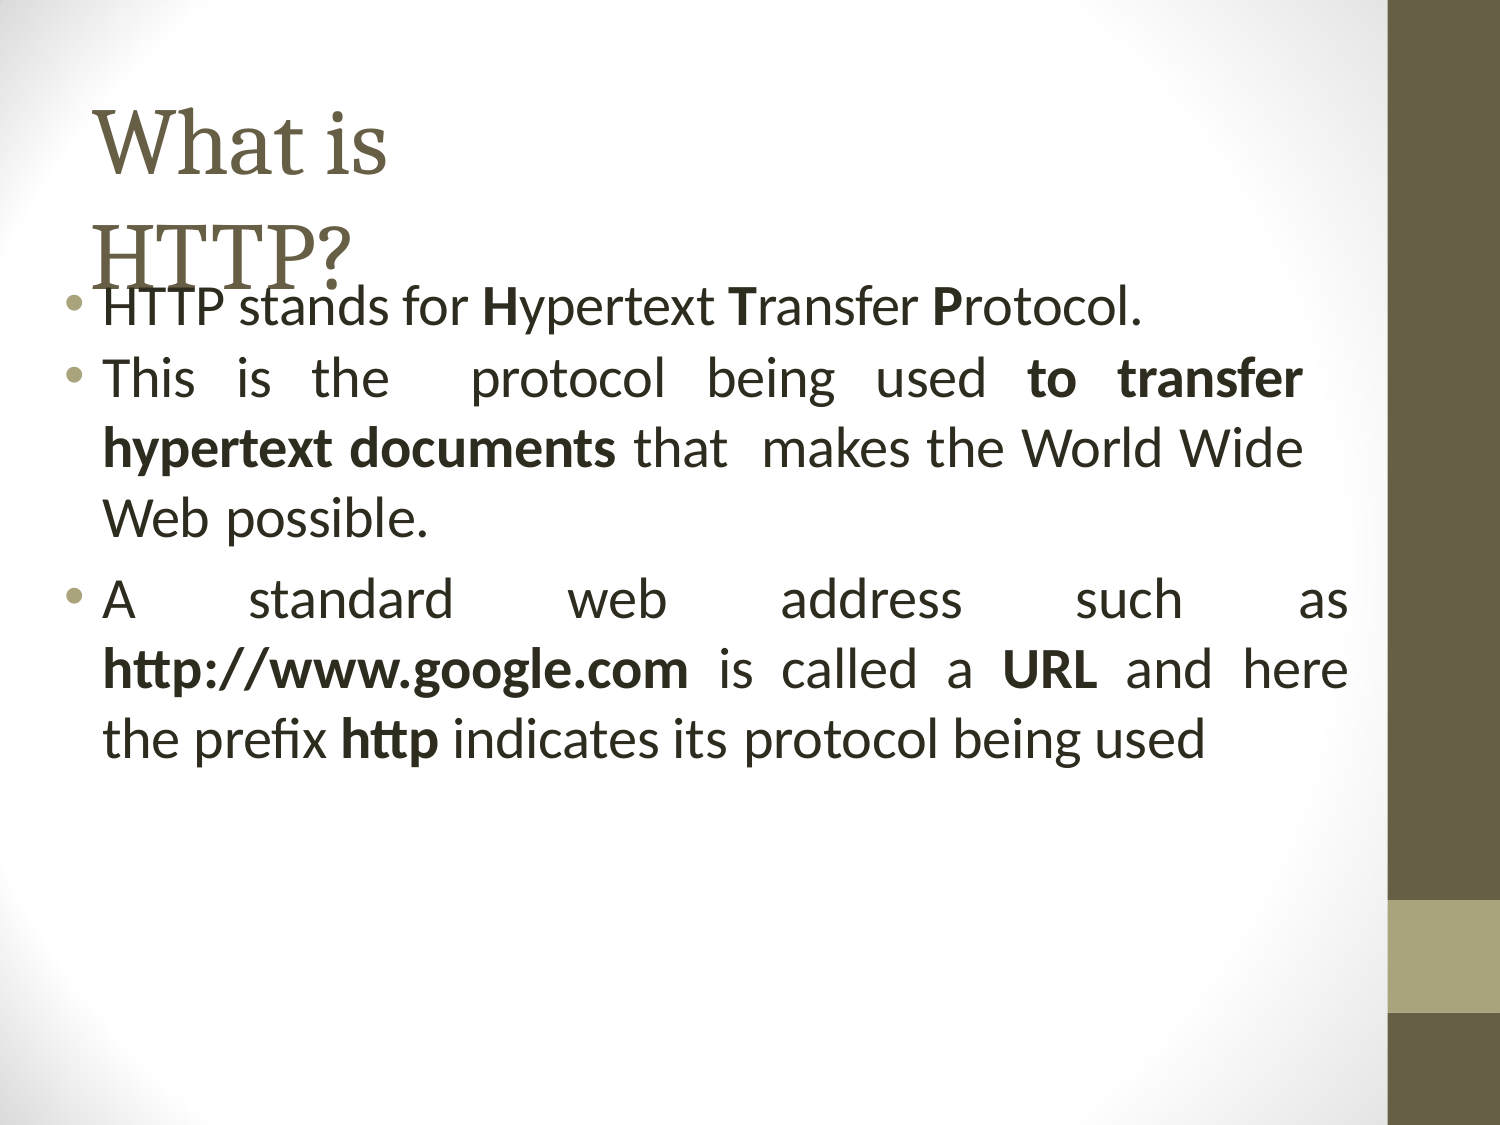

# What is HTTP?
HTTP stands for Hypertext Transfer Protocol.
This is the  protocol being used to transfer hypertext documents that  makes the World Wide Web possible.
A standard web address such as http://www.google.com is called a URL and here the prefix http indicates its protocol being used